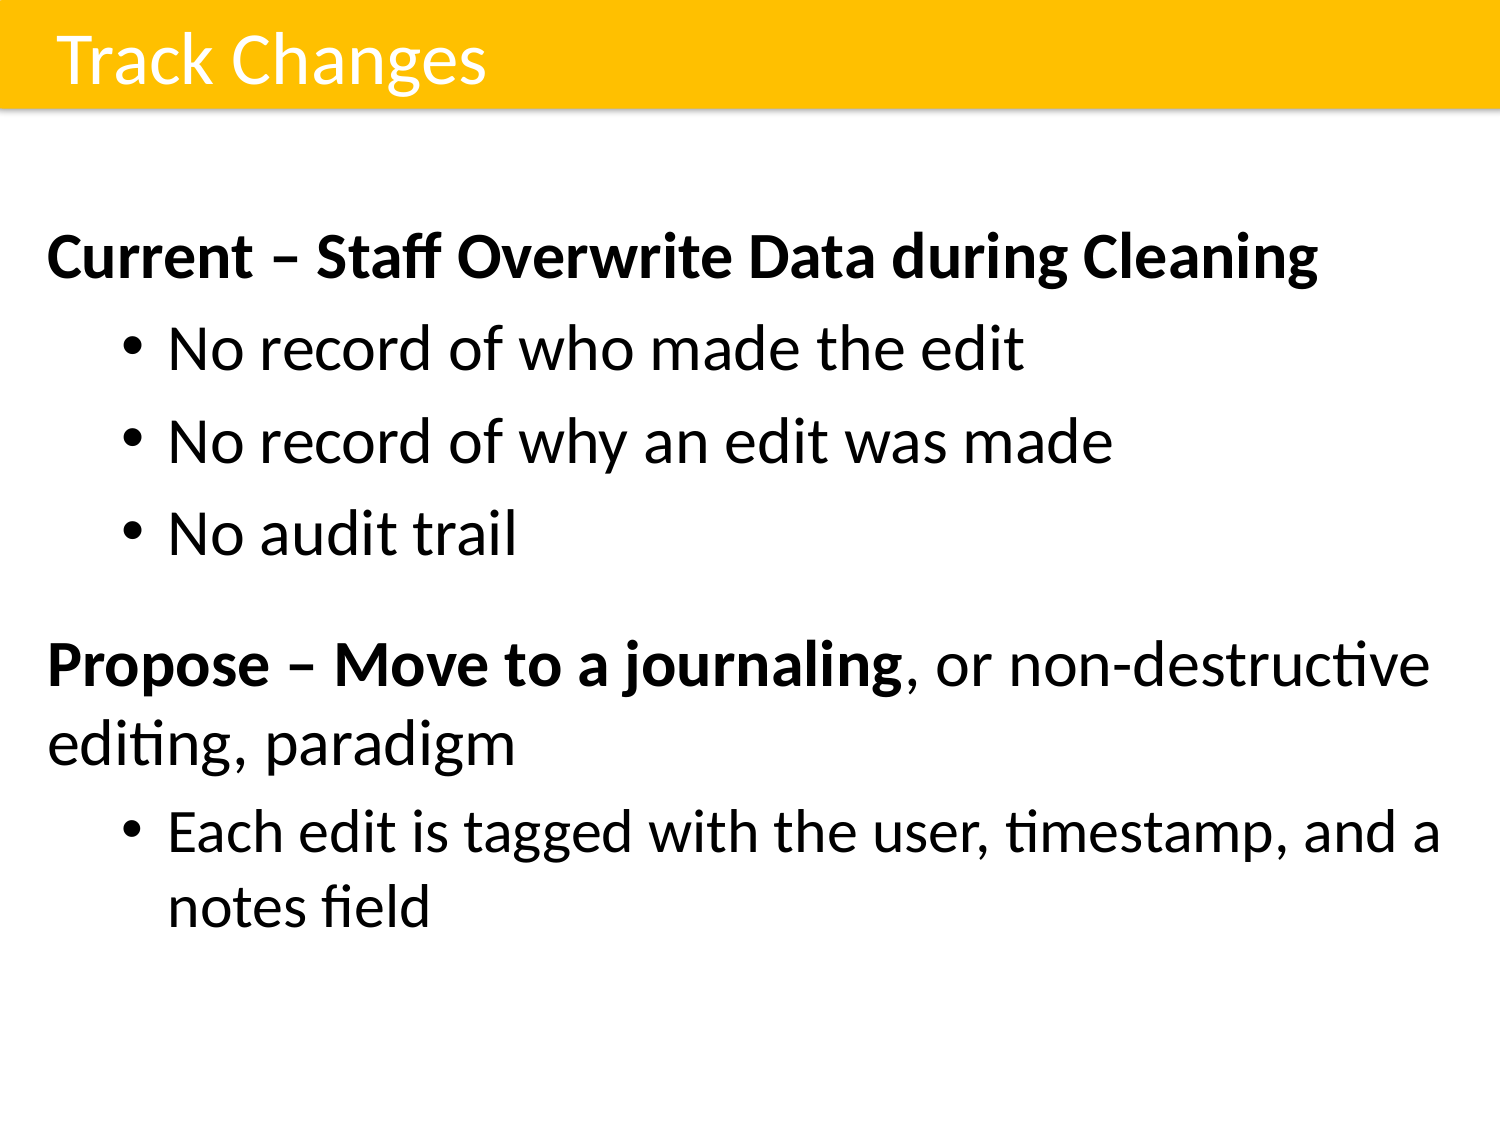

Track Changes
Current – Staff Overwrite Data during Cleaning
No record of who made the edit
No record of why an edit was made
No audit trail
Propose – Move to a journaling, or non-destructive editing, paradigm
Each edit is tagged with the user, timestamp, and a notes field